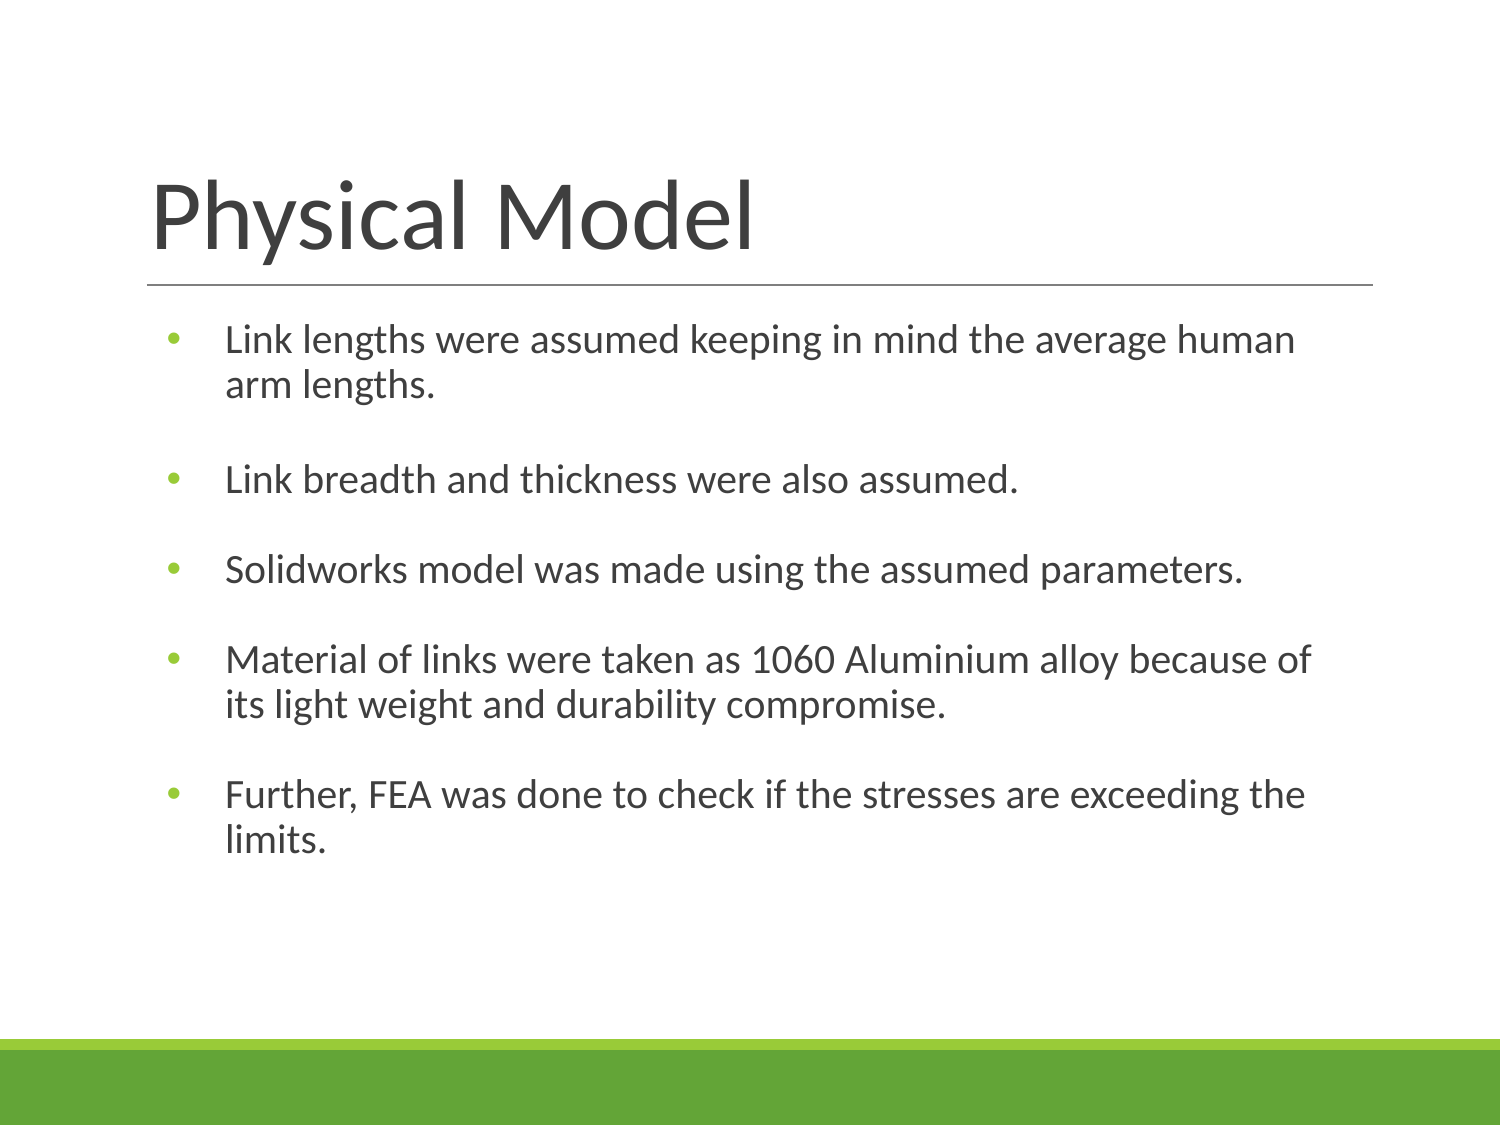

# Physical Model
Link lengths were assumed keeping in mind the average human arm lengths.
Link breadth and thickness were also assumed.
Solidworks model was made using the assumed parameters.
Material of links were taken as 1060 Aluminium alloy because of its light weight and durability compromise.
Further, FEA was done to check if the stresses are exceeding the limits.